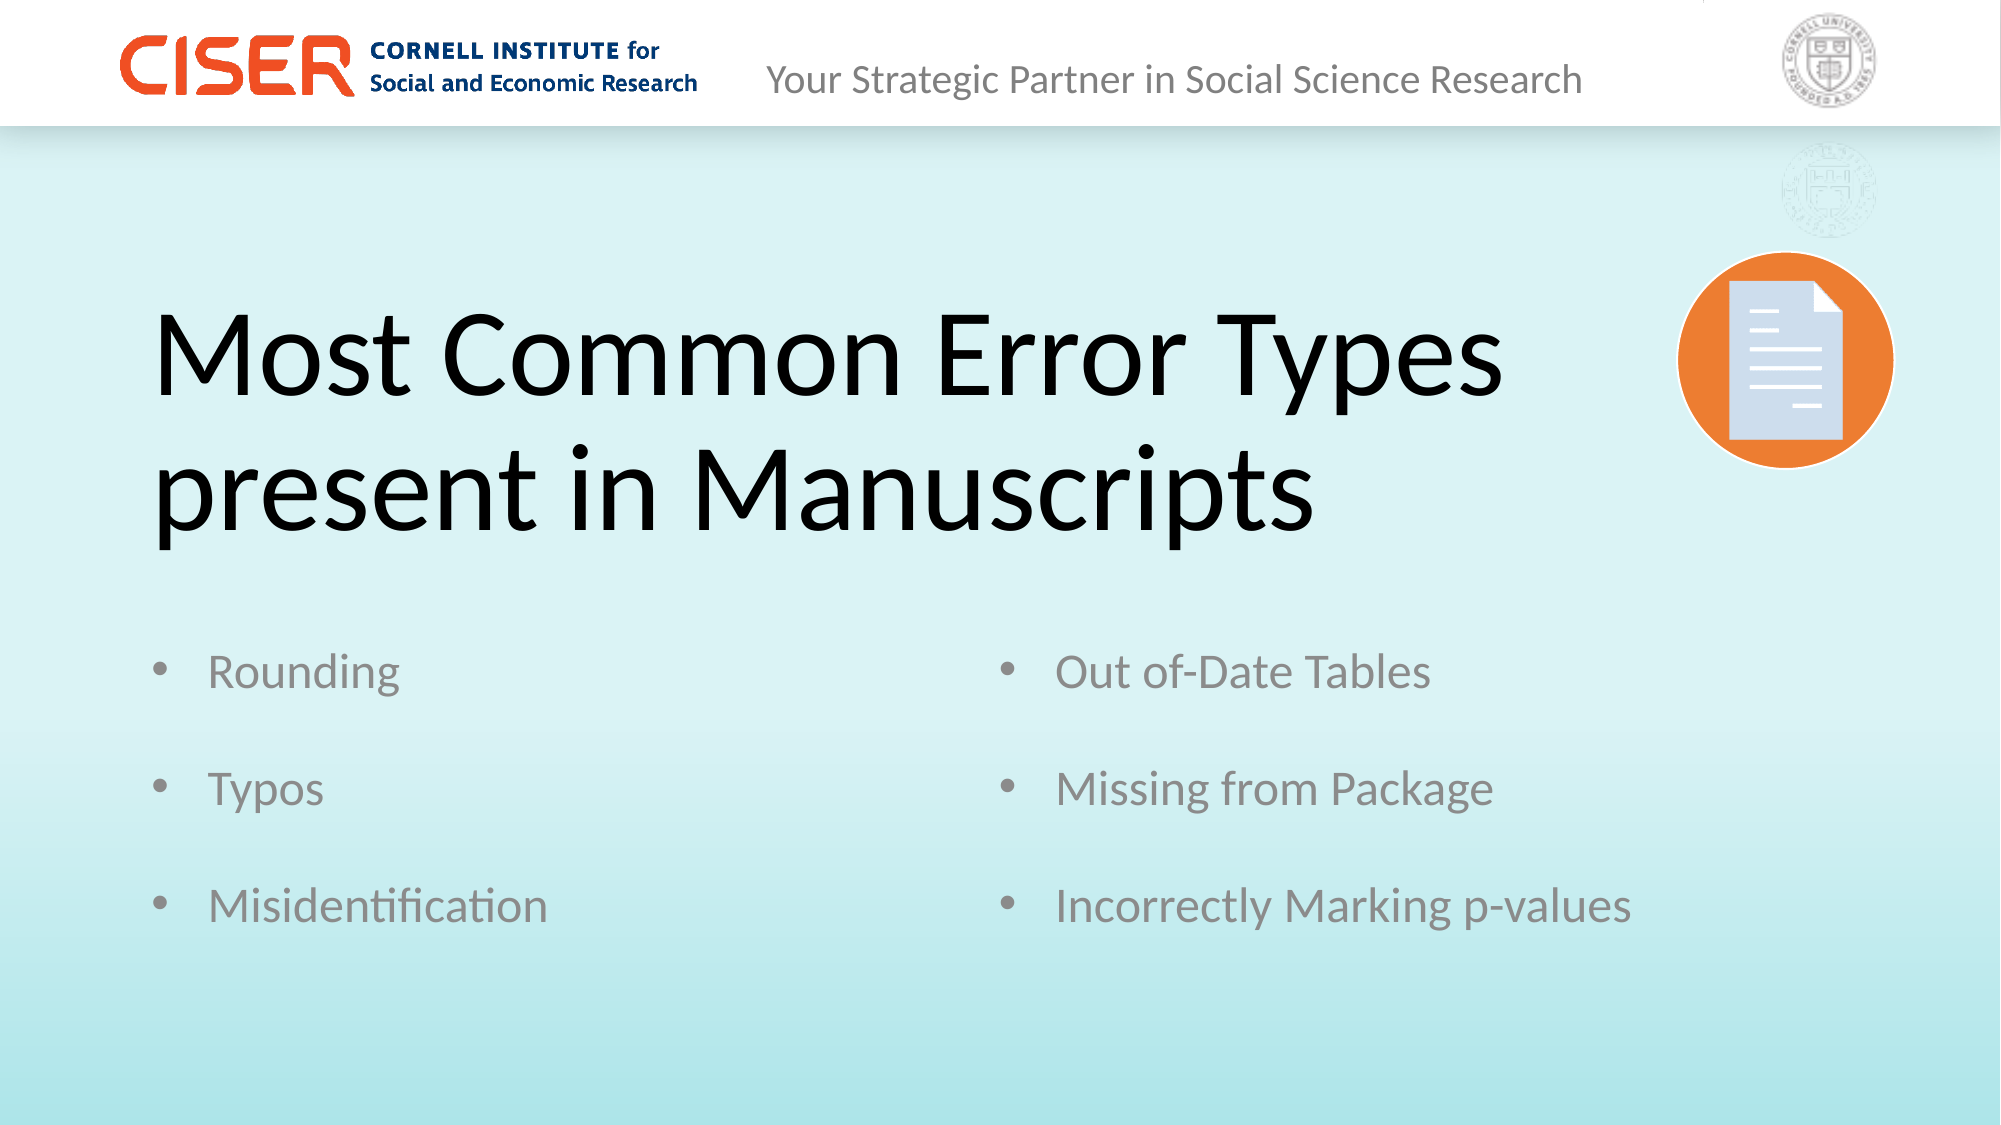

# Most Common Error Types present in Manuscripts
Rounding
Typos
Misidentification
Out of-Date Tables
Missing from Package
Incorrectly Marking p-values